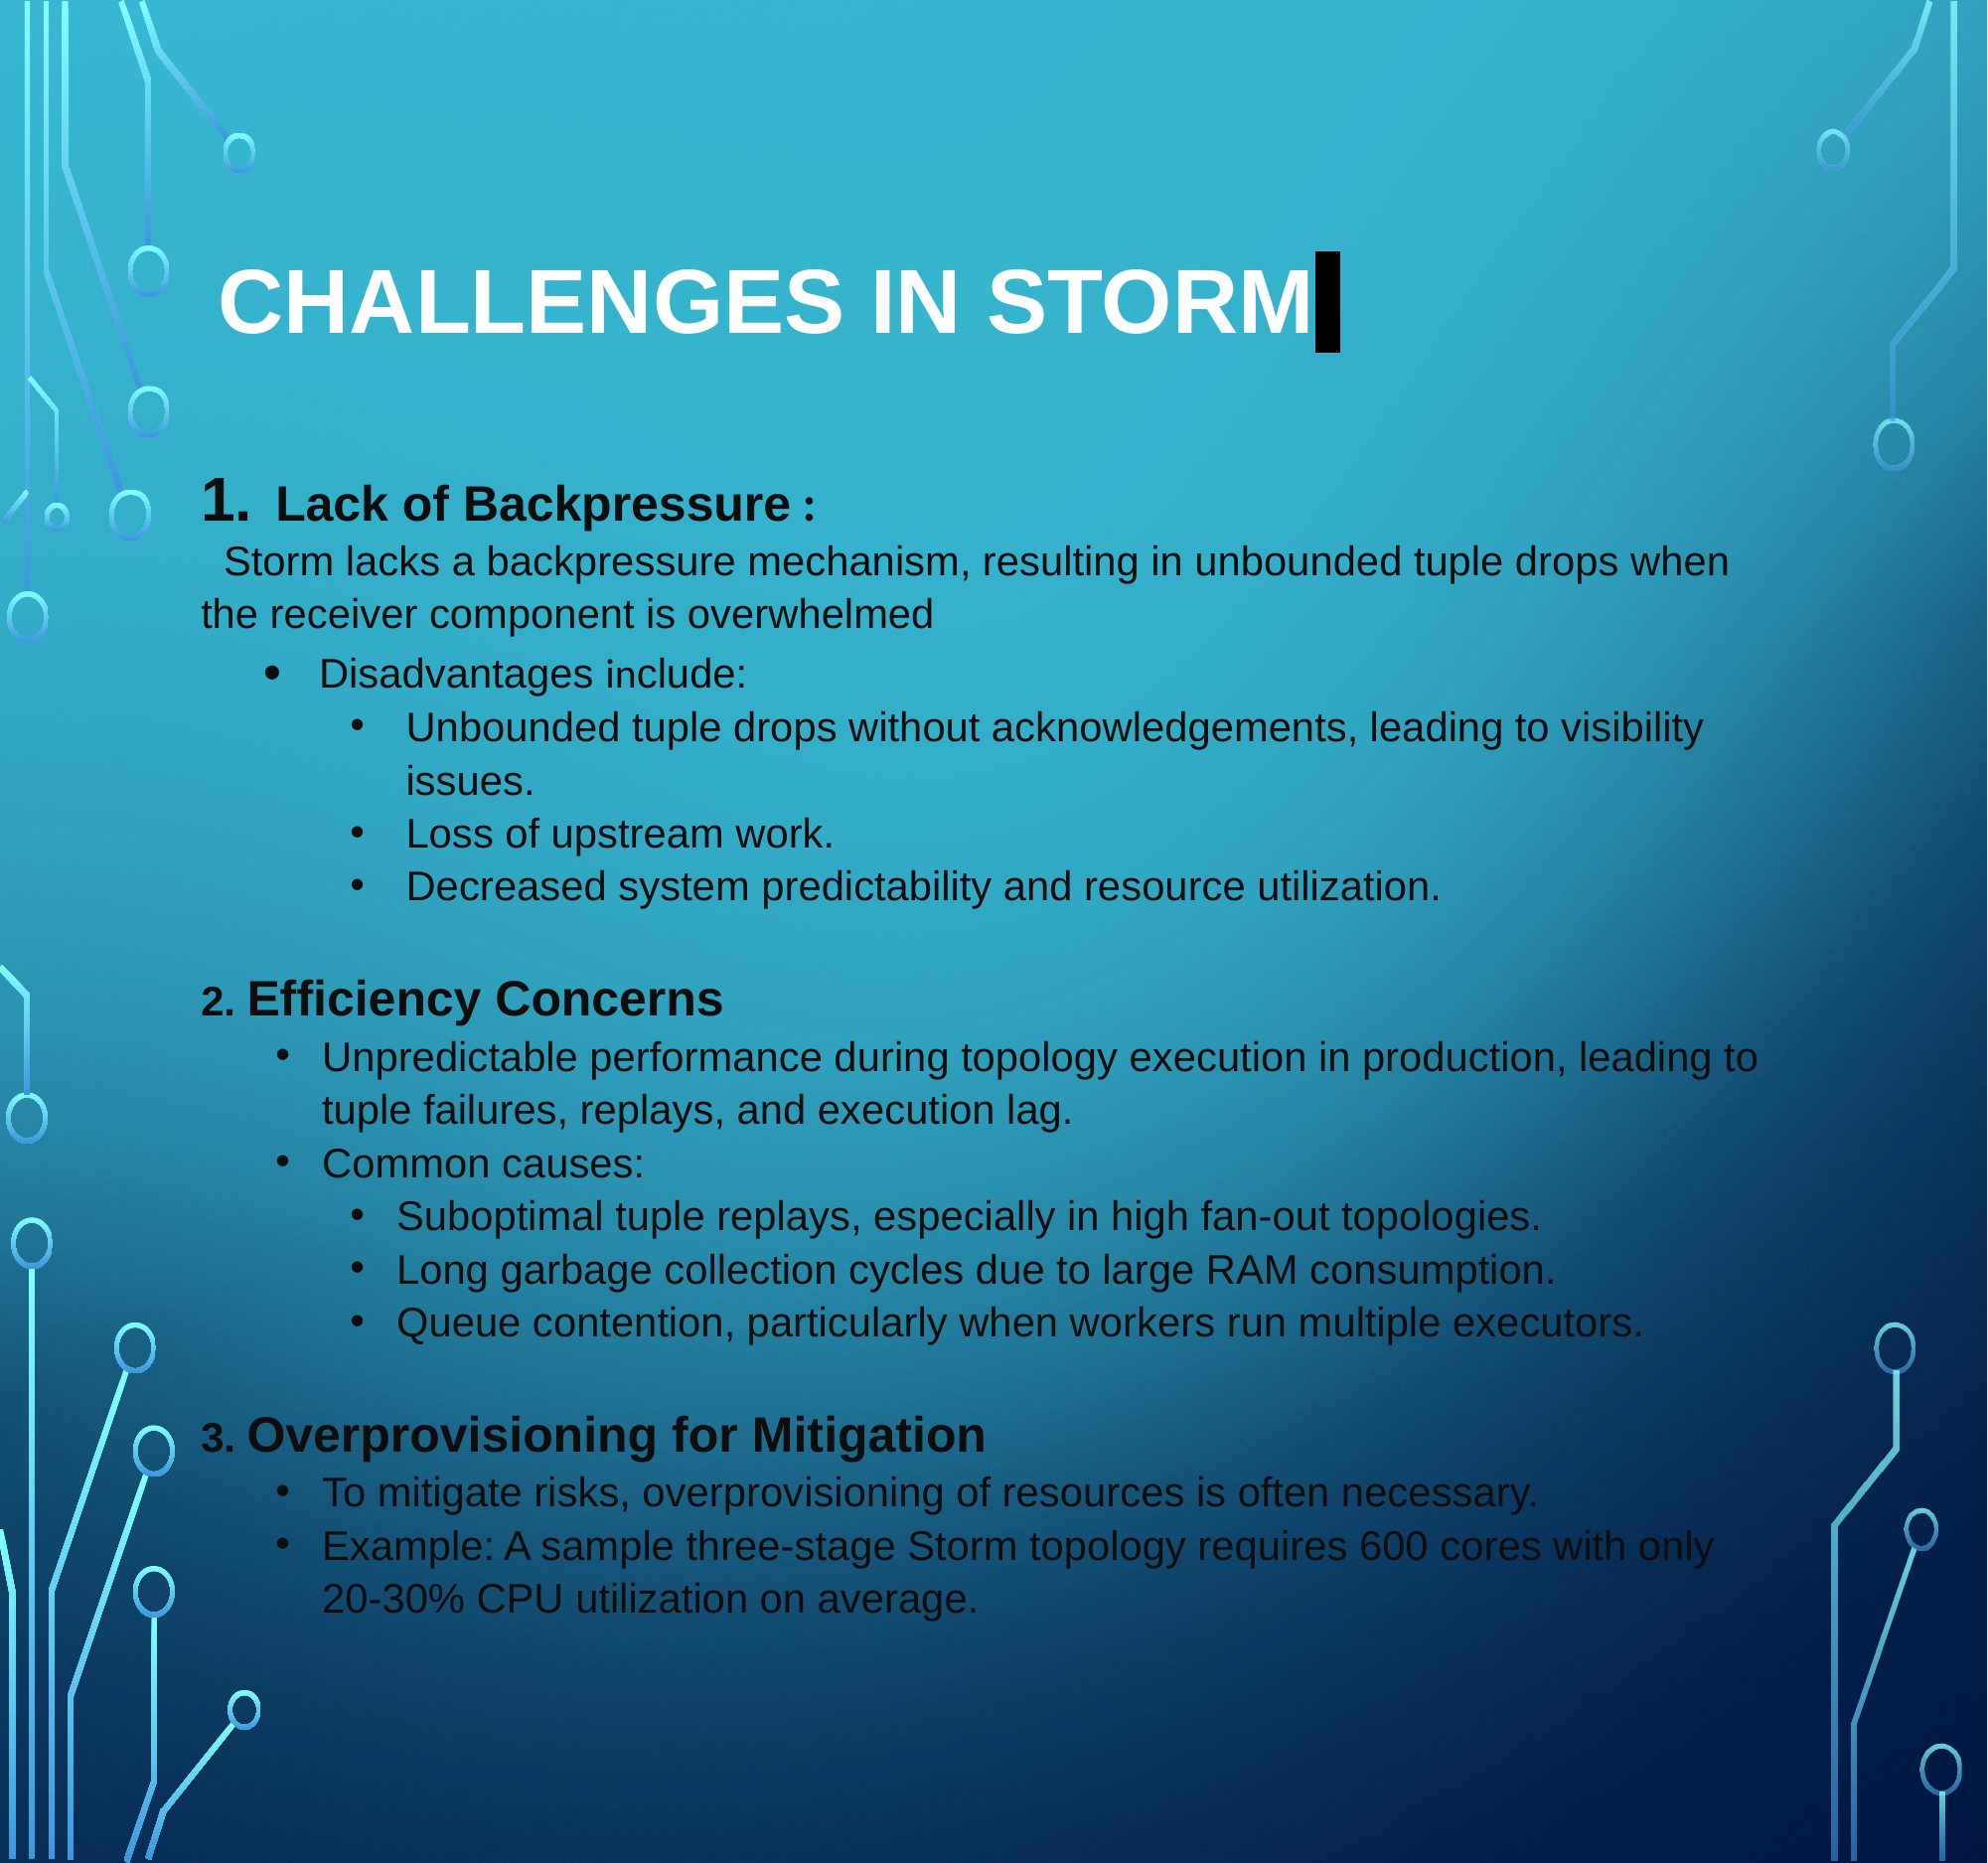

# Challenges in Storm
Lack of Backpressure :
  Storm lacks a backpressure mechanism, resulting in unbounded tuple drops when  the receiver component is overwhelmed
Disadvantages include:
Unbounded tuple drops without acknowledgements, leading to visibility issues.
Loss of upstream work.
Decreased system predictability and resource utilization.

2. Efficiency Concerns
Unpredictable performance during topology execution in production, leading to tuple failures, replays, and execution lag.
Common causes:
Suboptimal tuple replays, especially in high fan-out topologies.
Long garbage collection cycles due to large RAM consumption.
Queue contention, particularly when workers run multiple executors.

3. Overprovisioning for Mitigation
To mitigate risks, overprovisioning of resources is often necessary.
Example: A sample three-stage Storm topology requires 600 cores with only 20-30% CPU utilization on average.